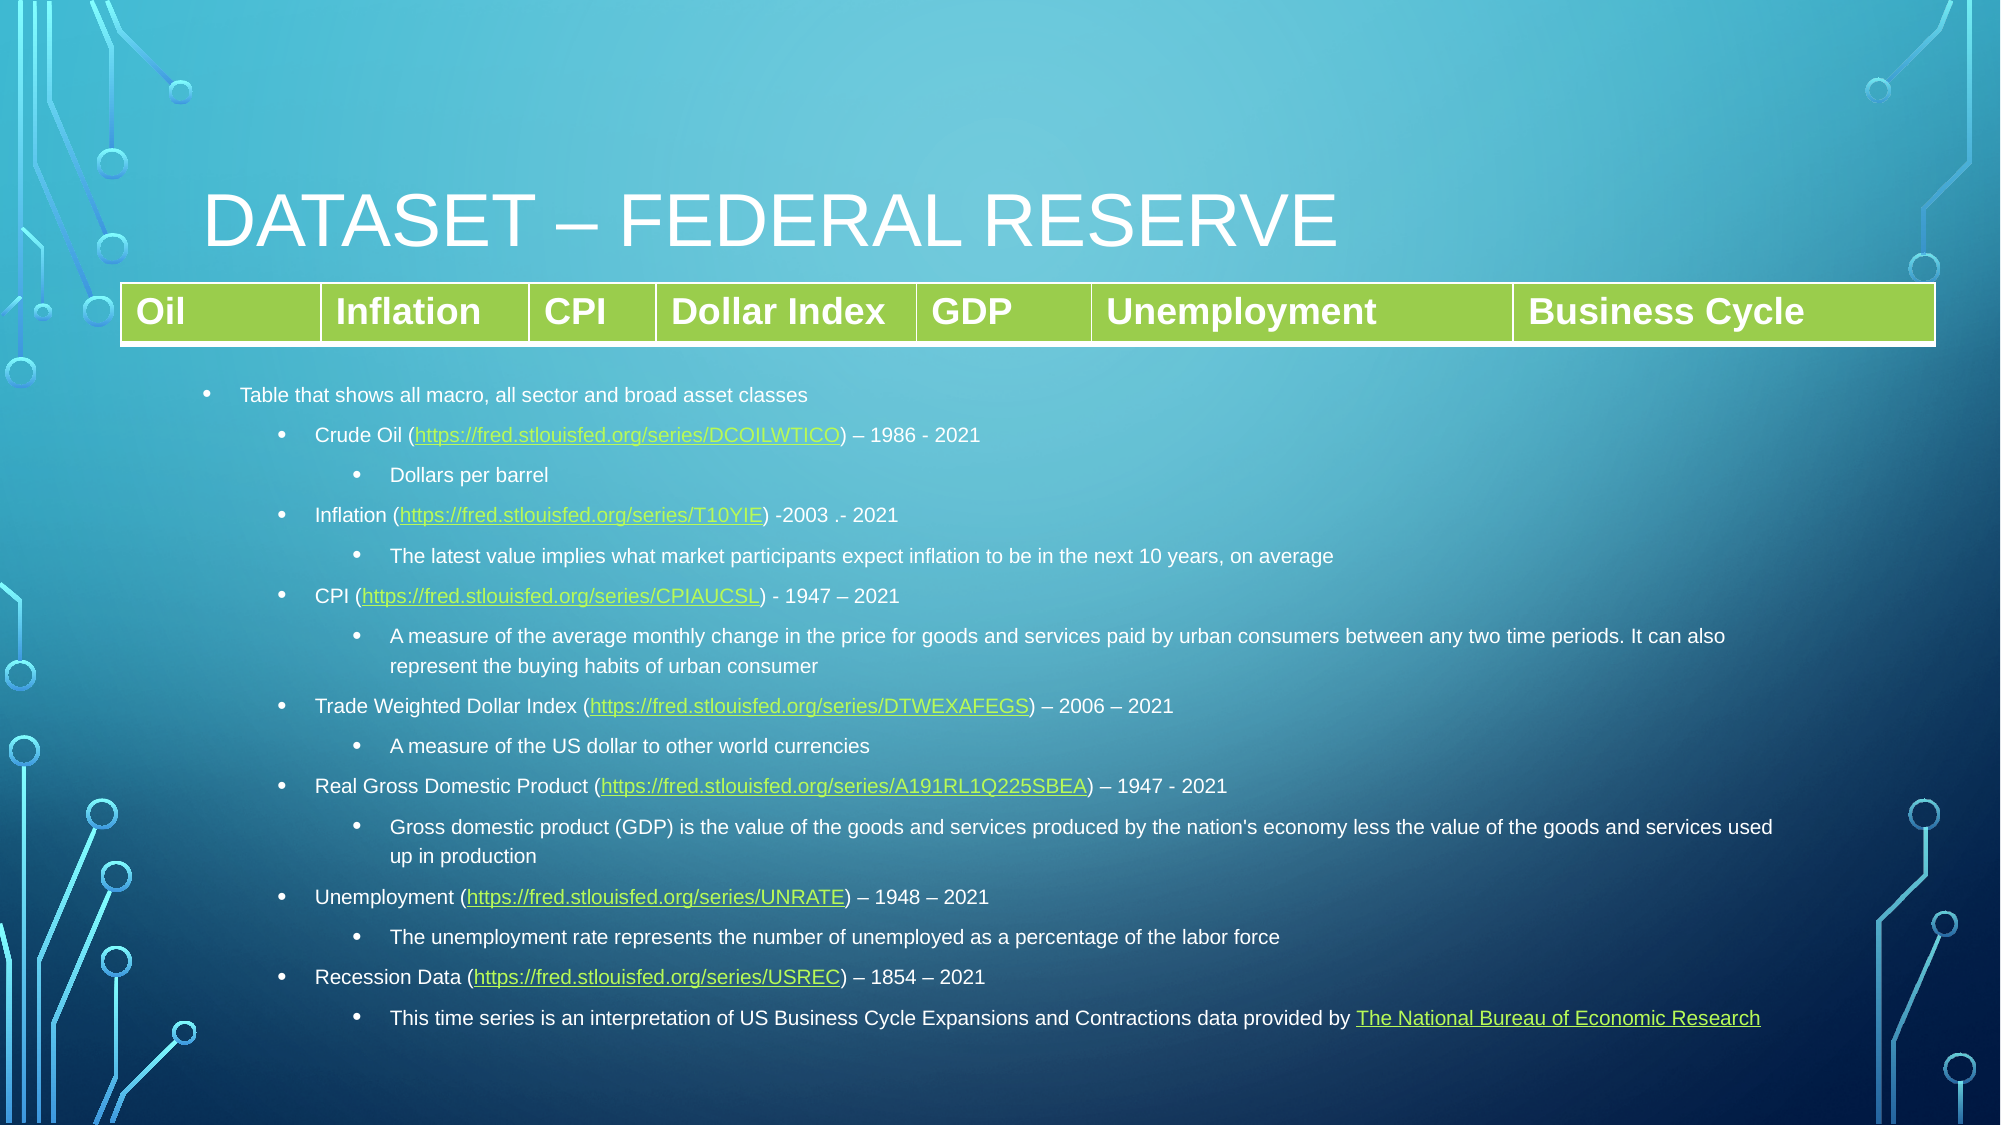

# Dataset – Federal reserve
| Oil | Inflation | CPI | Dollar Index | GDP | Unemployment | Business Cycle |
| --- | --- | --- | --- | --- | --- | --- |
Table that shows all macro, all sector and broad asset classes
Crude Oil (https://fred.stlouisfed.org/series/DCOILWTICO) – 1986 - 2021
Dollars per barrel
Inflation (https://fred.stlouisfed.org/series/T10YIE) -2003 .- 2021
The latest value implies what market participants expect inflation to be in the next 10 years, on average
CPI (https://fred.stlouisfed.org/series/CPIAUCSL) - 1947 – 2021
A measure of the average monthly change in the price for goods and services paid by urban consumers between any two time periods. It can also represent the buying habits of urban consumer
Trade Weighted Dollar Index (https://fred.stlouisfed.org/series/DTWEXAFEGS) – 2006 – 2021
A measure of the US dollar to other world currencies
Real Gross Domestic Product (https://fred.stlouisfed.org/series/A191RL1Q225SBEA) – 1947 - 2021
Gross domestic product (GDP) is the value of the goods and services produced by the nation's economy less the value of the goods and services used up in production
Unemployment (https://fred.stlouisfed.org/series/UNRATE) – 1948 – 2021
The unemployment rate represents the number of unemployed as a percentage of the labor force
Recession Data (https://fred.stlouisfed.org/series/USREC) – 1854 – 2021
This time series is an interpretation of US Business Cycle Expansions and Contractions data provided by The National Bureau of Economic Research